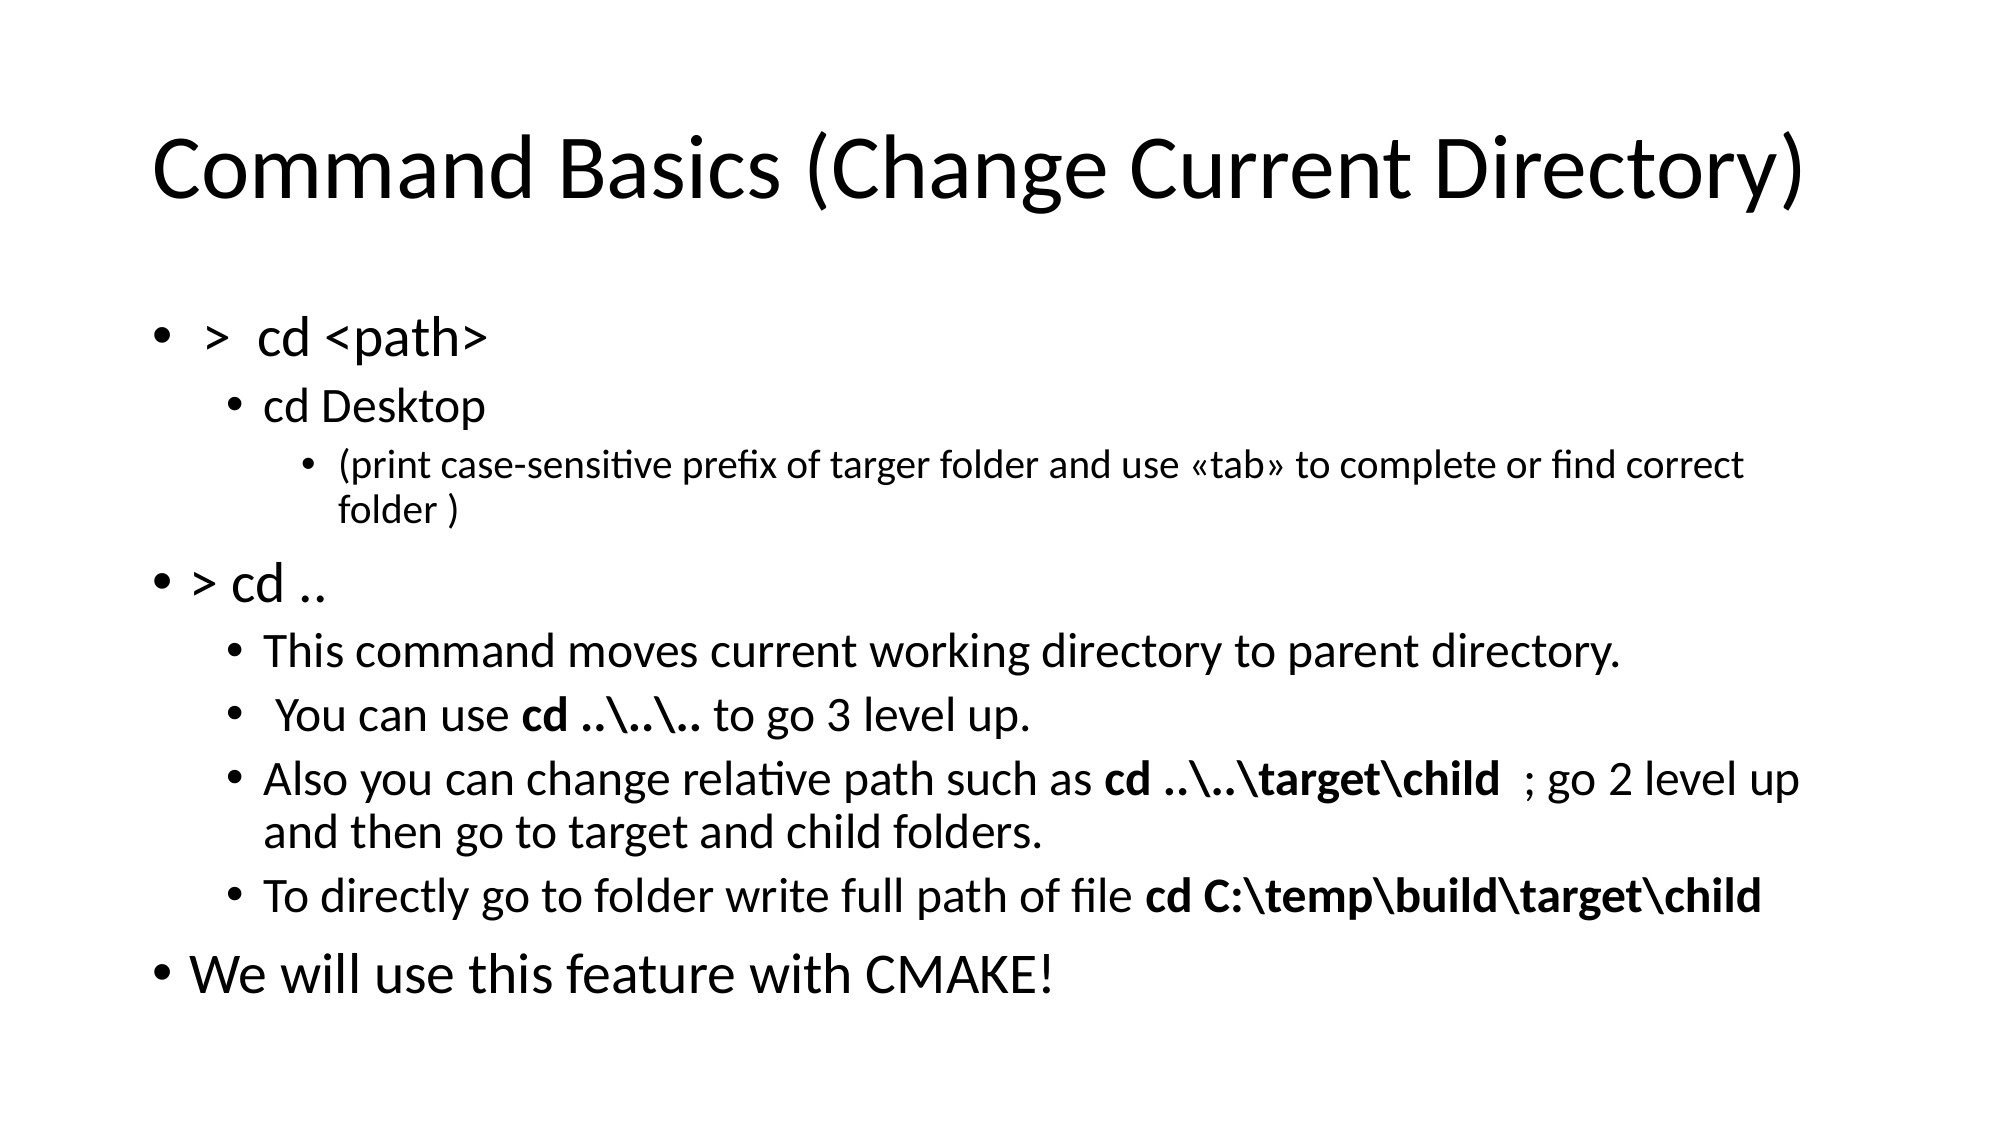

# Command Basics (Change Current Directory)
 >  cd <path>
cd Desktop
(print case-sensitive prefix of targer folder and use «tab» to complete or find correct folder )
> cd ..
This command moves current working directory to parent directory.
 You can use cd ..\..\.. to go 3 level up.
Also you can change relative path such as cd ..\..\target\child  ; go 2 level up and then go to target and child folders.
To directly go to folder write full path of file cd C:\temp\build\target\child
We will use this feature with CMAKE!